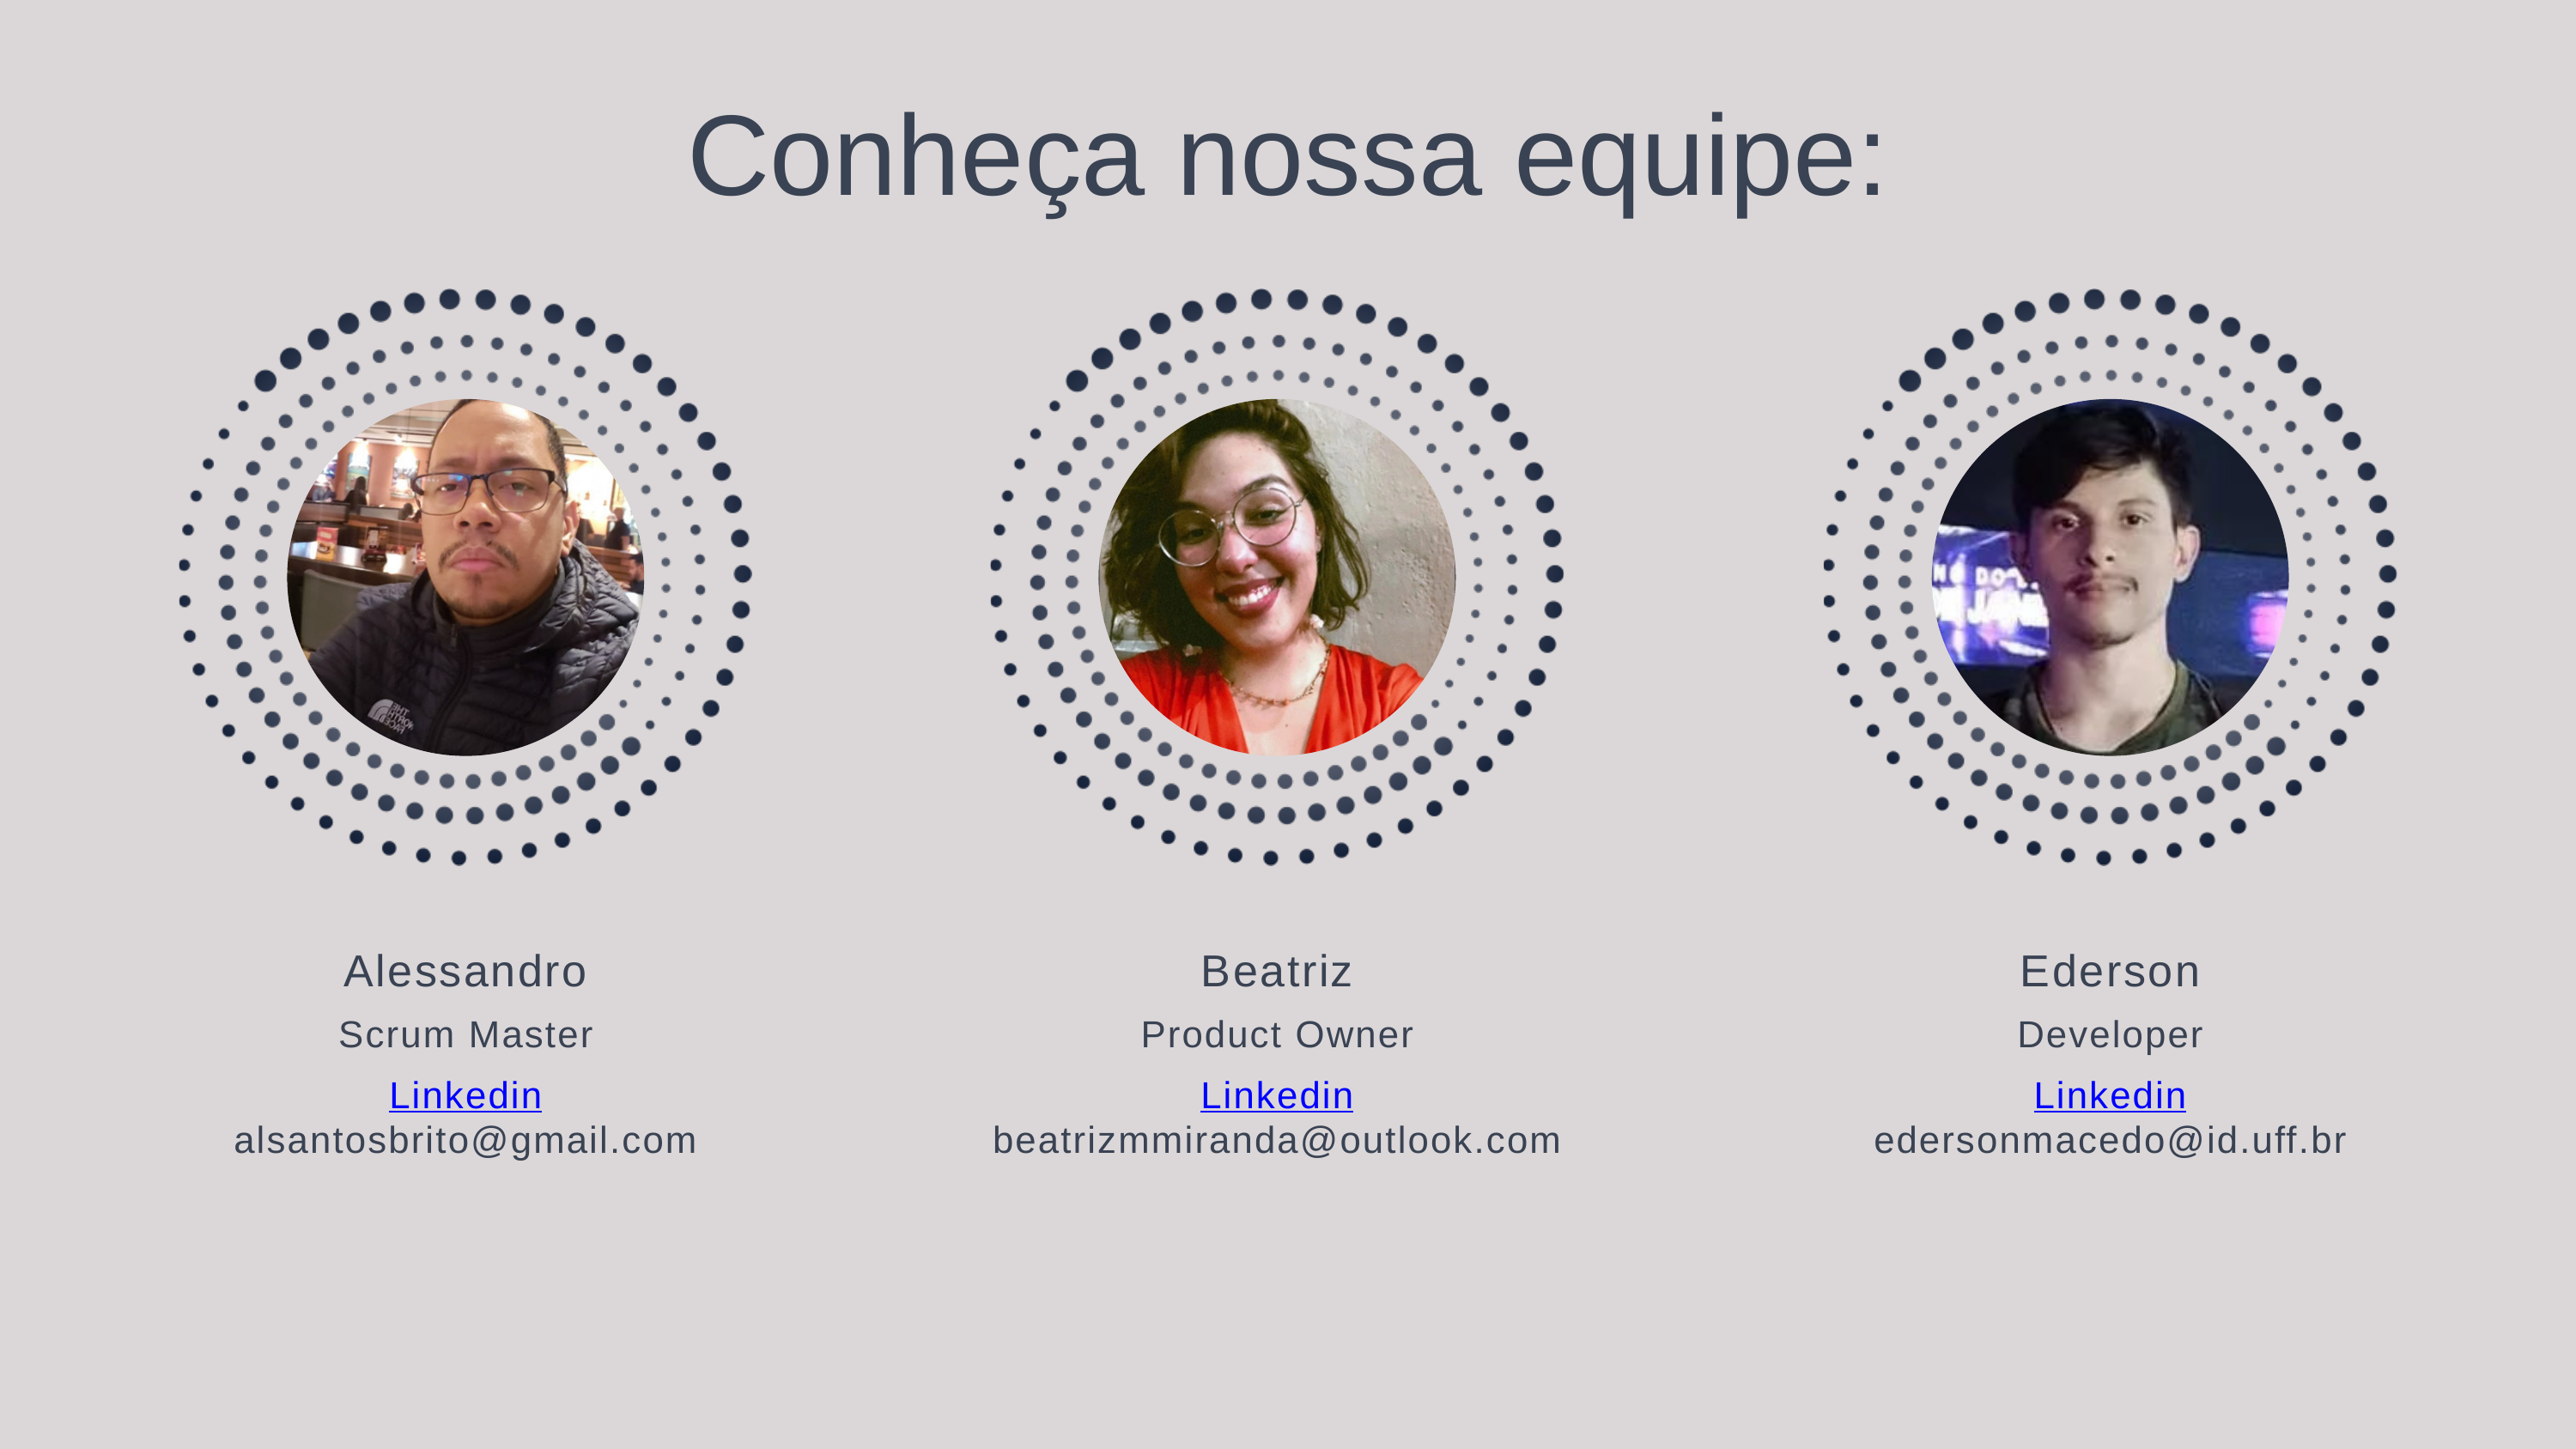

Conheça nossa equipe:

Beatriz
Product Owner

Ederson
Developer

Alessandro
Scrum Master
Linkedin
alsantosbrito@gmail.com
Linkedin
beatrizmmiranda@outlook.com
Linkedin
edersonmacedo@id.uff.br